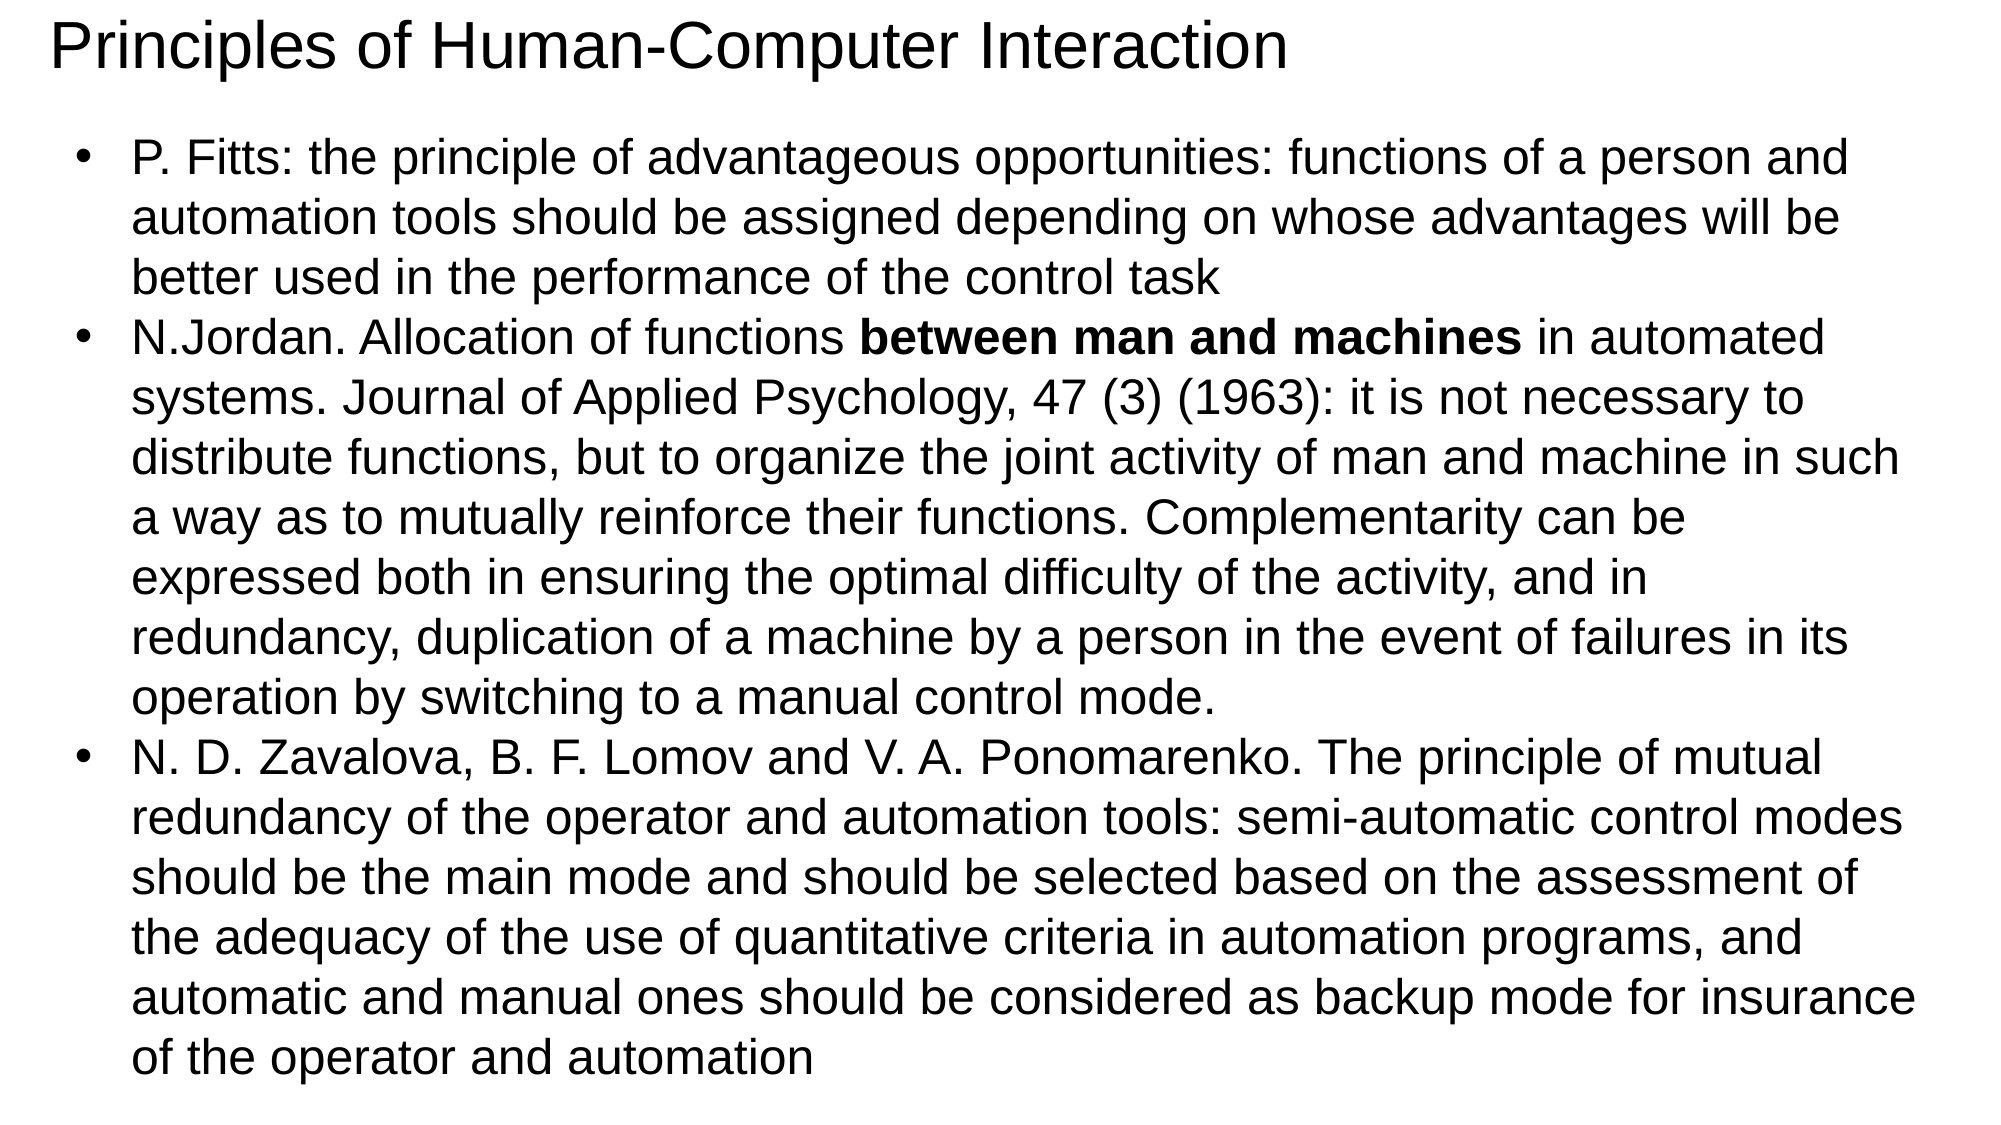

# Principles of Human-Computer Interaction
P. Fitts: the principle of advantageous opportunities: functions of a person and automation tools should be assigned depending on whose advantages will be better used in the performance of the control task
N.Jordan. Allocation of functions between man and machines in automated systems. Journal of Applied Psychology, 47 (3) (1963): it is not necessary to distribute functions, but to organize the joint activity of man and machine in such a way as to mutually reinforce their functions. Complementarity can be expressed both in ensuring the optimal difficulty of the activity, and in redundancy, duplication of a machine by a person in the event of failures in its operation by switching to a manual control mode.
N. D. Zavalova, B. F. Lomov and V. A. Ponomarenko. The principle of mutual redundancy of the operator and automation tools: semi-automatic control modes should be the main mode and should be selected based on the assessment of the adequacy of the use of quantitative criteria in automation programs, and automatic and manual ones should be considered as backup mode for insurance of the operator and automation